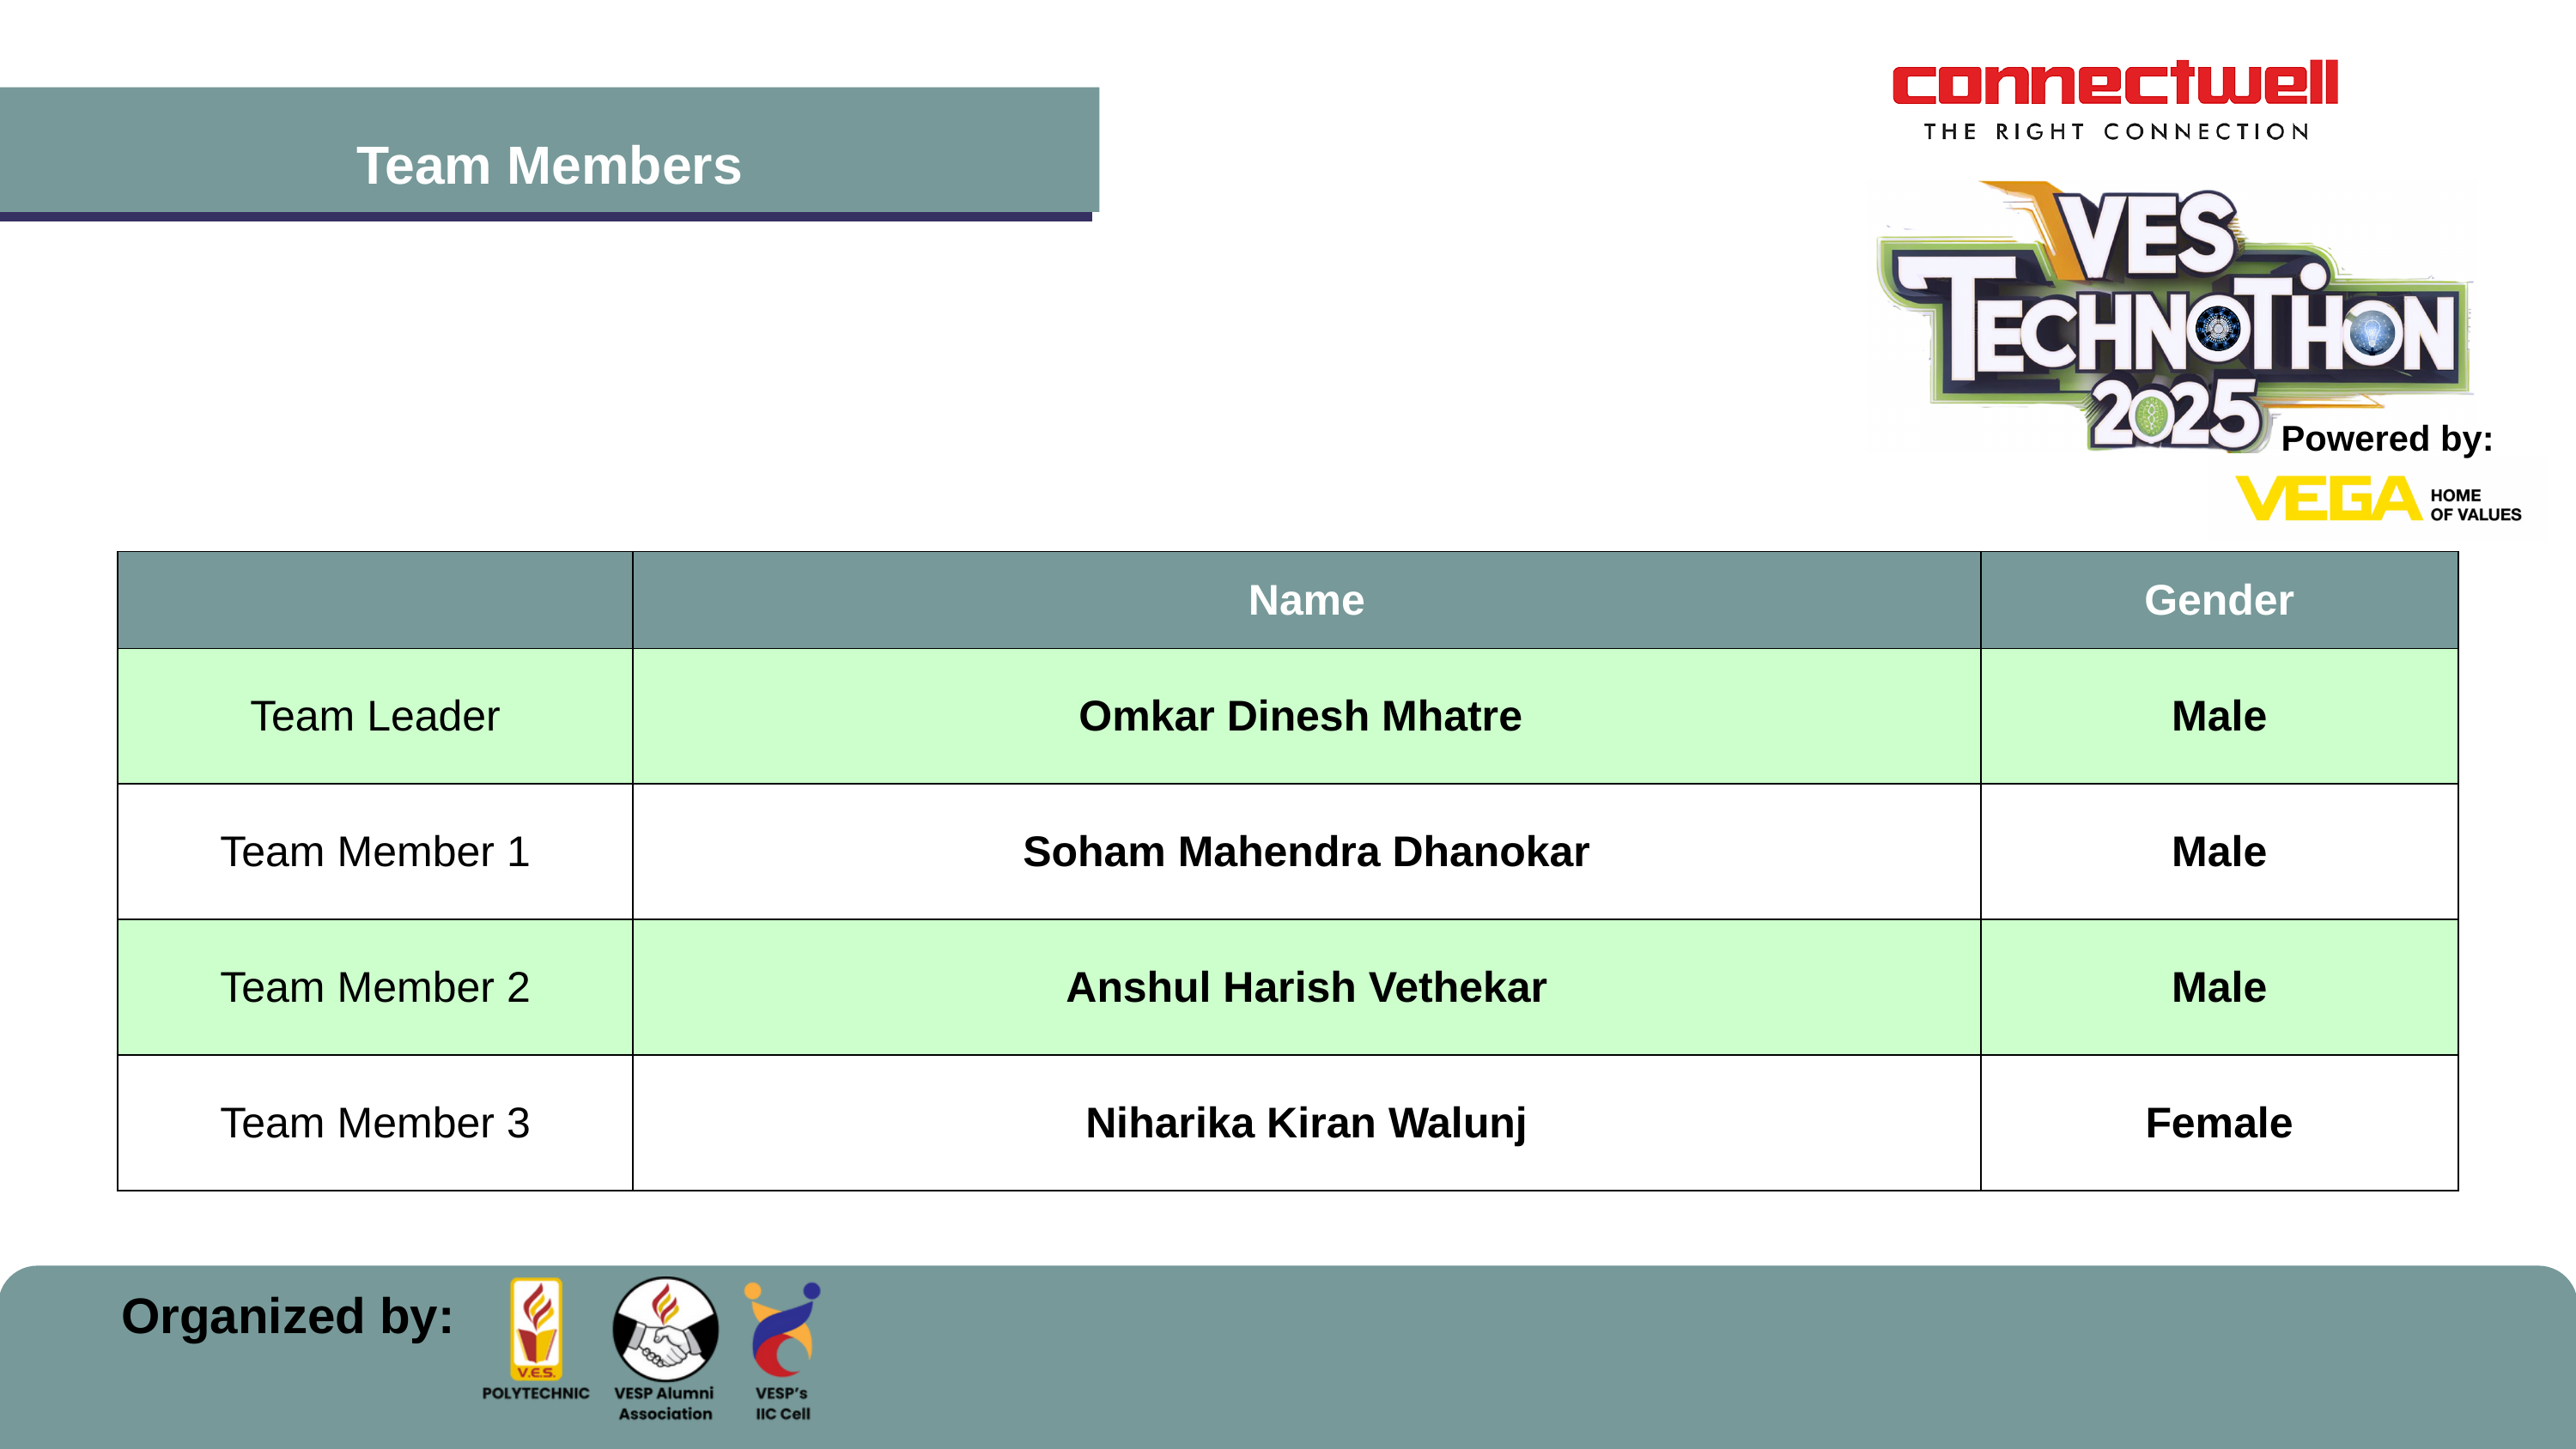

Team Members
|  | Name | Gender |
| --- | --- | --- |
| Team Leader | Omkar Dinesh Mhatre | Male |
| Team Member 1 | Soham Mahendra Dhanokar | Male |
| Team Member 2 | Anshul Harish Vethekar | Male |
| Team Member 3 | Niharika Kiran Walunj | Female |